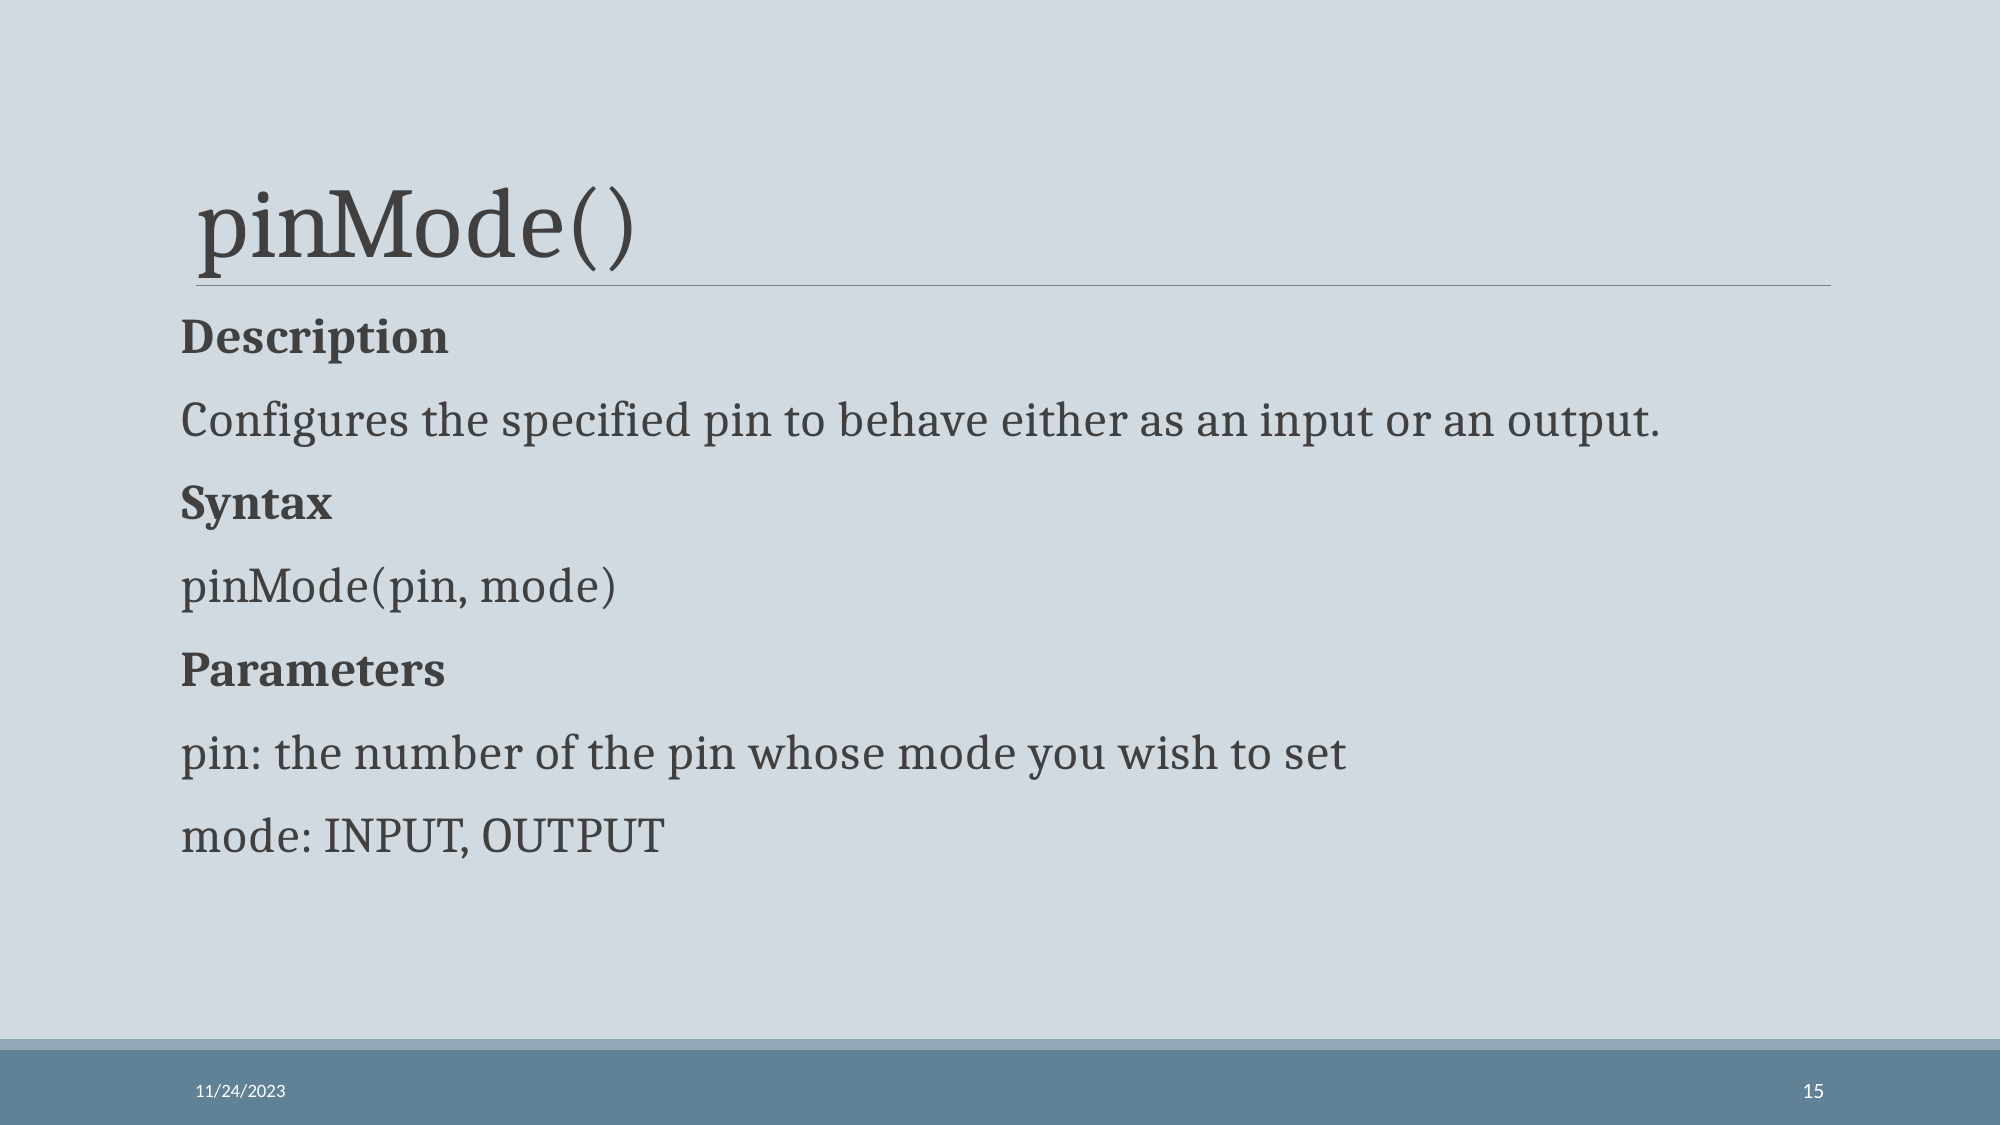

# pinMode()
Description
Configures the specified pin to behave either as an input or an output.
Syntax
pinMode(pin, mode)
Parameters
pin: the number of the pin whose mode you wish to set
mode: INPUT, OUTPUT

11/24/2023
15